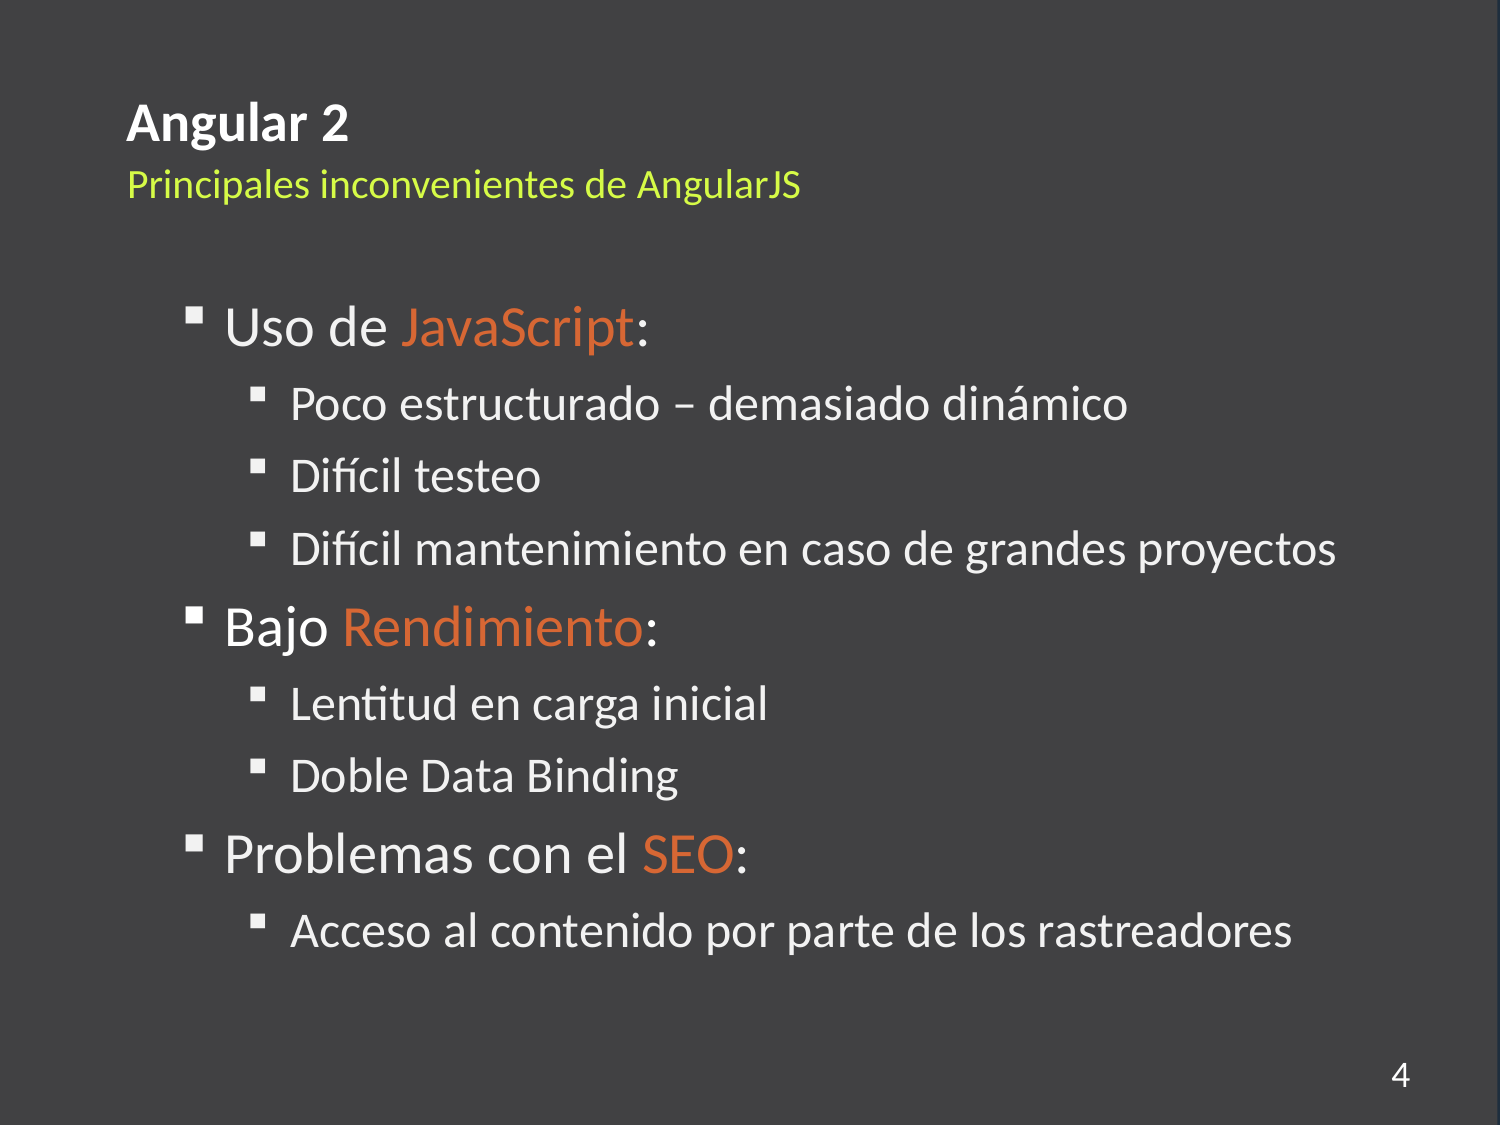

Angular 2
Principales inconvenientes de AngularJS

Uso de JavaScript:
Poco estructurado – demasiado dinámico
Difícil testeo
Difícil mantenimiento en caso de grandes proyectos
Bajo Rendimiento:
Lentitud en carga inicial
Doble Data Binding
Problemas con el SEO:
Acceso al contenido por parte de los rastreadores

4